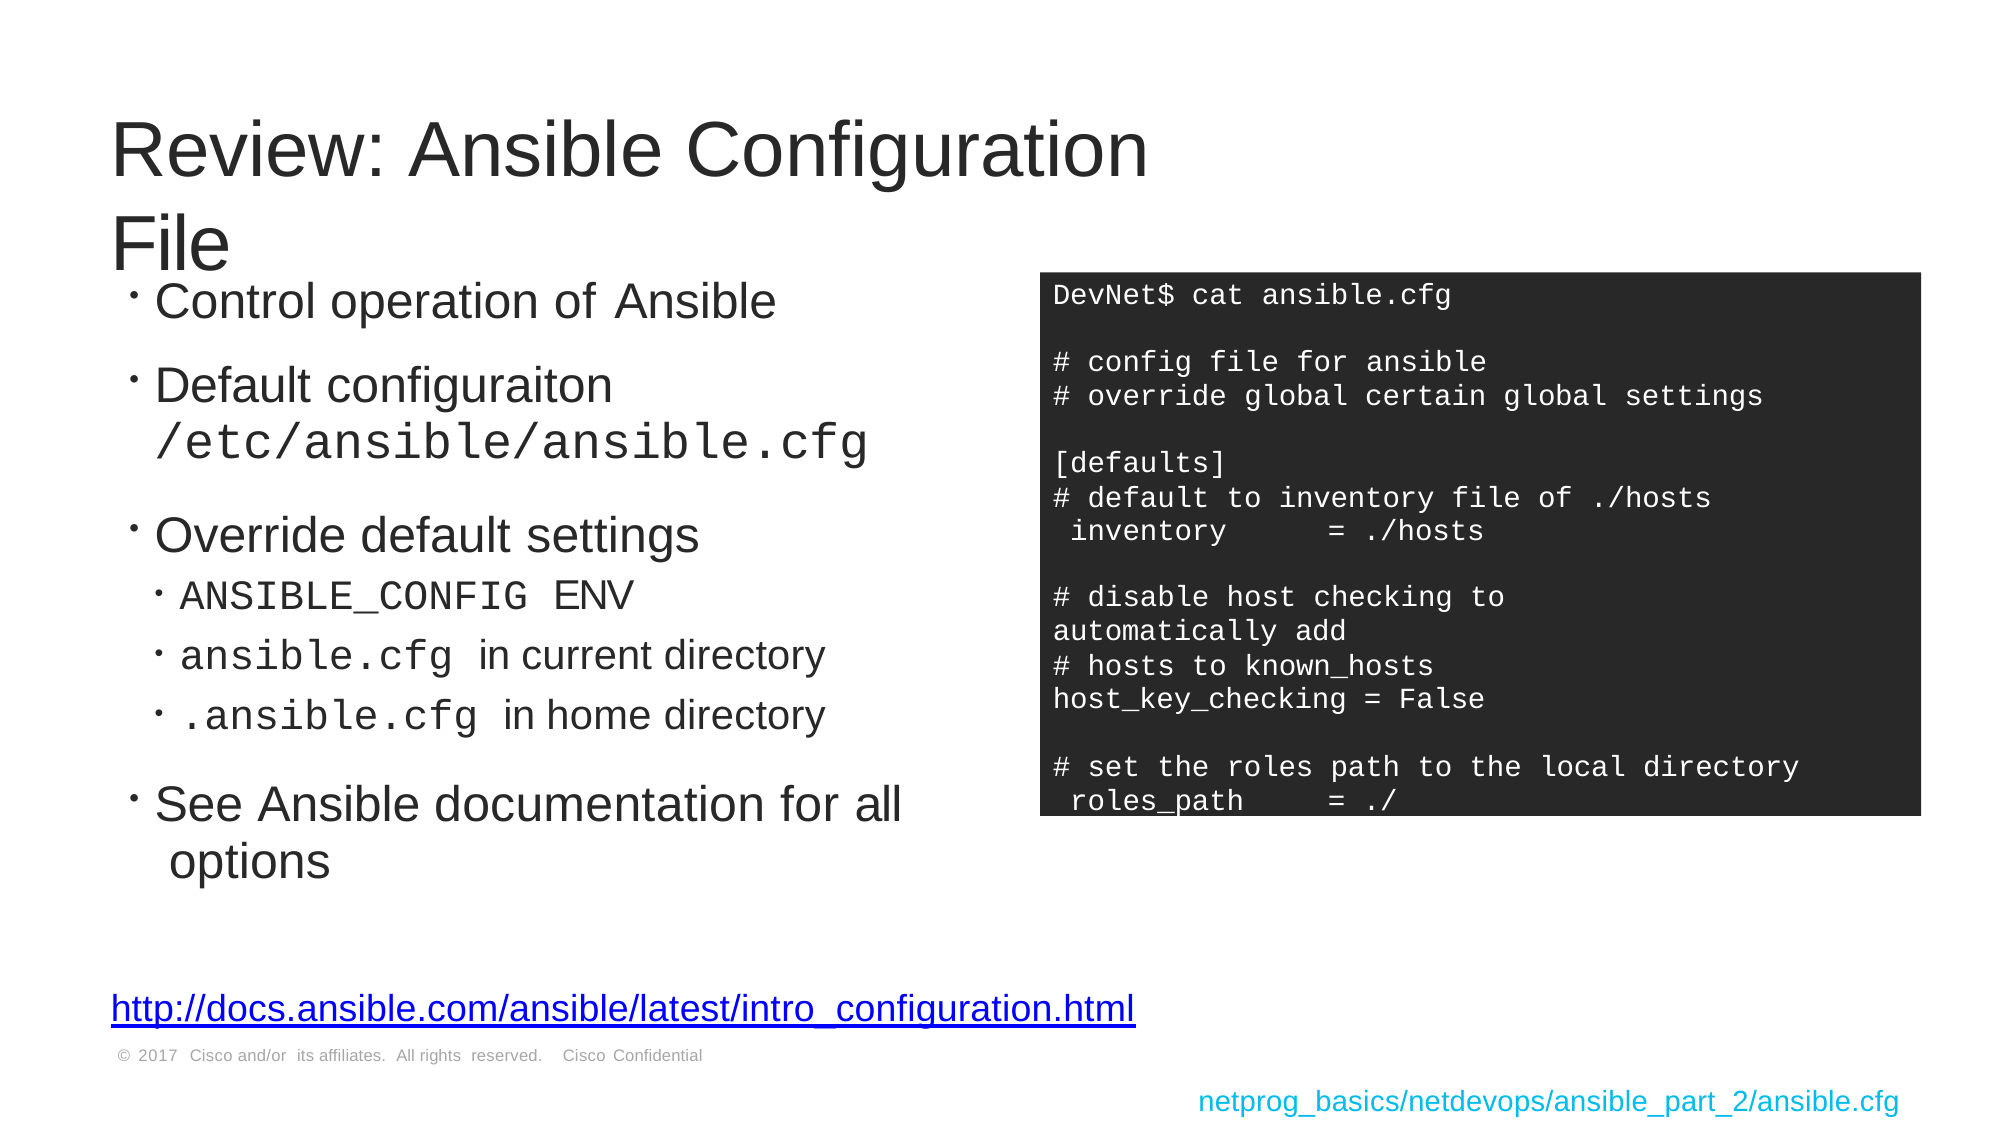

# Review: Ansible Configuration File
Control operation of Ansible
Default configuraiton
/etc/ansible/ansible.cfg
Override default settings
ANSIBLE_CONFIG ENV
ansible.cfg in current directory
.ansible.cfg in home directory
See Ansible documentation for all  options
DevNet$ cat ansible.cfg

# config file for ansible
# override global certain global settings

[defaults]
# default to inventory file of ./hosts  inventory	= ./hosts

# disable host checking to automatically add
# hosts to known_hosts  host_key_checking = False

# set the roles path to the local directory  roles_path	= ./
http://docs.ansible.com/ansible/latest/intro_configuration.html
© 2017  Cisco and/or  its affiliates.  All rights  reserved.    Cisco Confidential
netprog_basics/netdevops/ansible_part_2/ansible.cfg